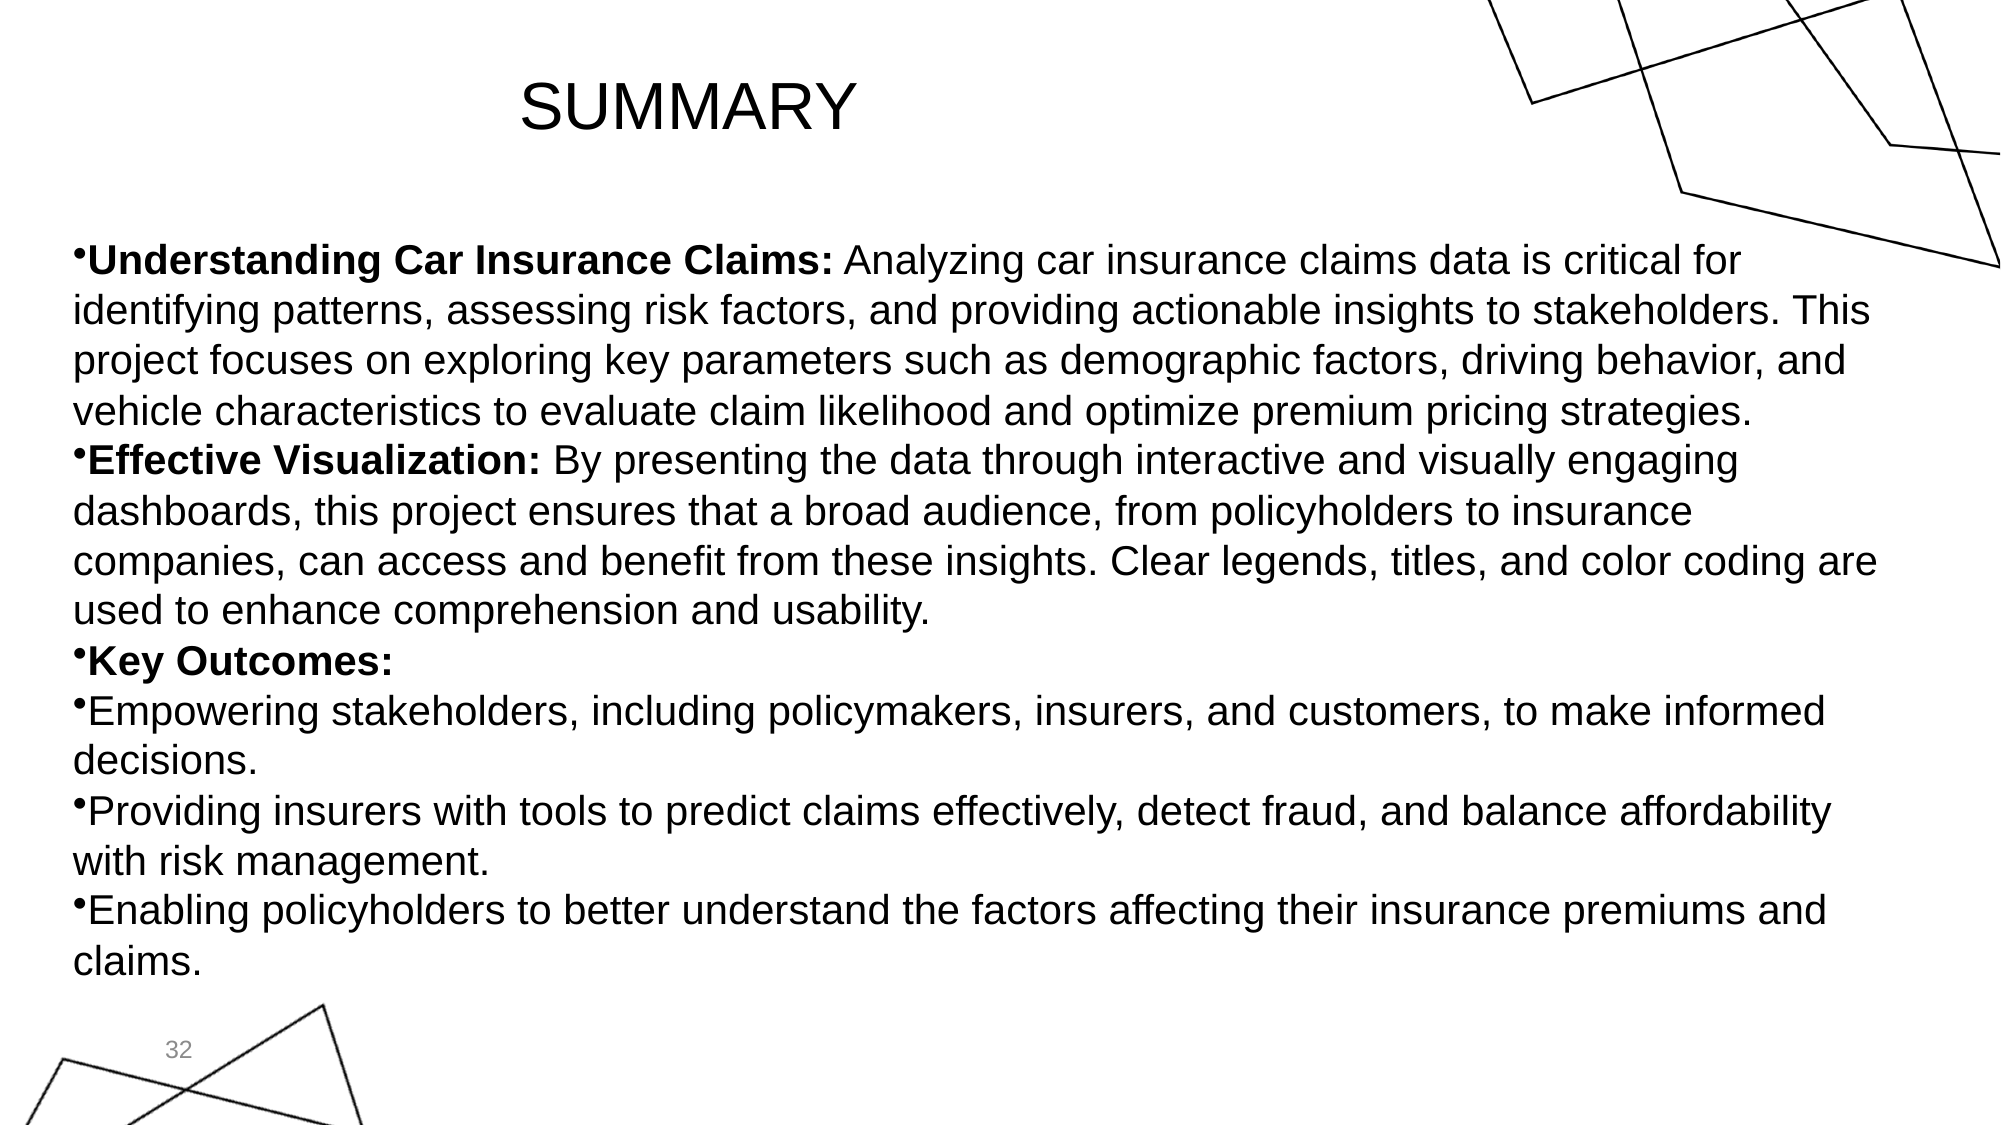

# SUMMARY
Understanding Car Insurance Claims: Analyzing car insurance claims data is critical for identifying patterns, assessing risk factors, and providing actionable insights to stakeholders. This project focuses on exploring key parameters such as demographic factors, driving behavior, and vehicle characteristics to evaluate claim likelihood and optimize premium pricing strategies.
Effective Visualization: By presenting the data through interactive and visually engaging dashboards, this project ensures that a broad audience, from policyholders to insurance companies, can access and benefit from these insights. Clear legends, titles, and color coding are used to enhance comprehension and usability.
Key Outcomes:
Empowering stakeholders, including policymakers, insurers, and customers, to make informed decisions.
Providing insurers with tools to predict claims effectively, detect fraud, and balance affordability with risk management.
Enabling policyholders to better understand the factors affecting their insurance premiums and claims.

32